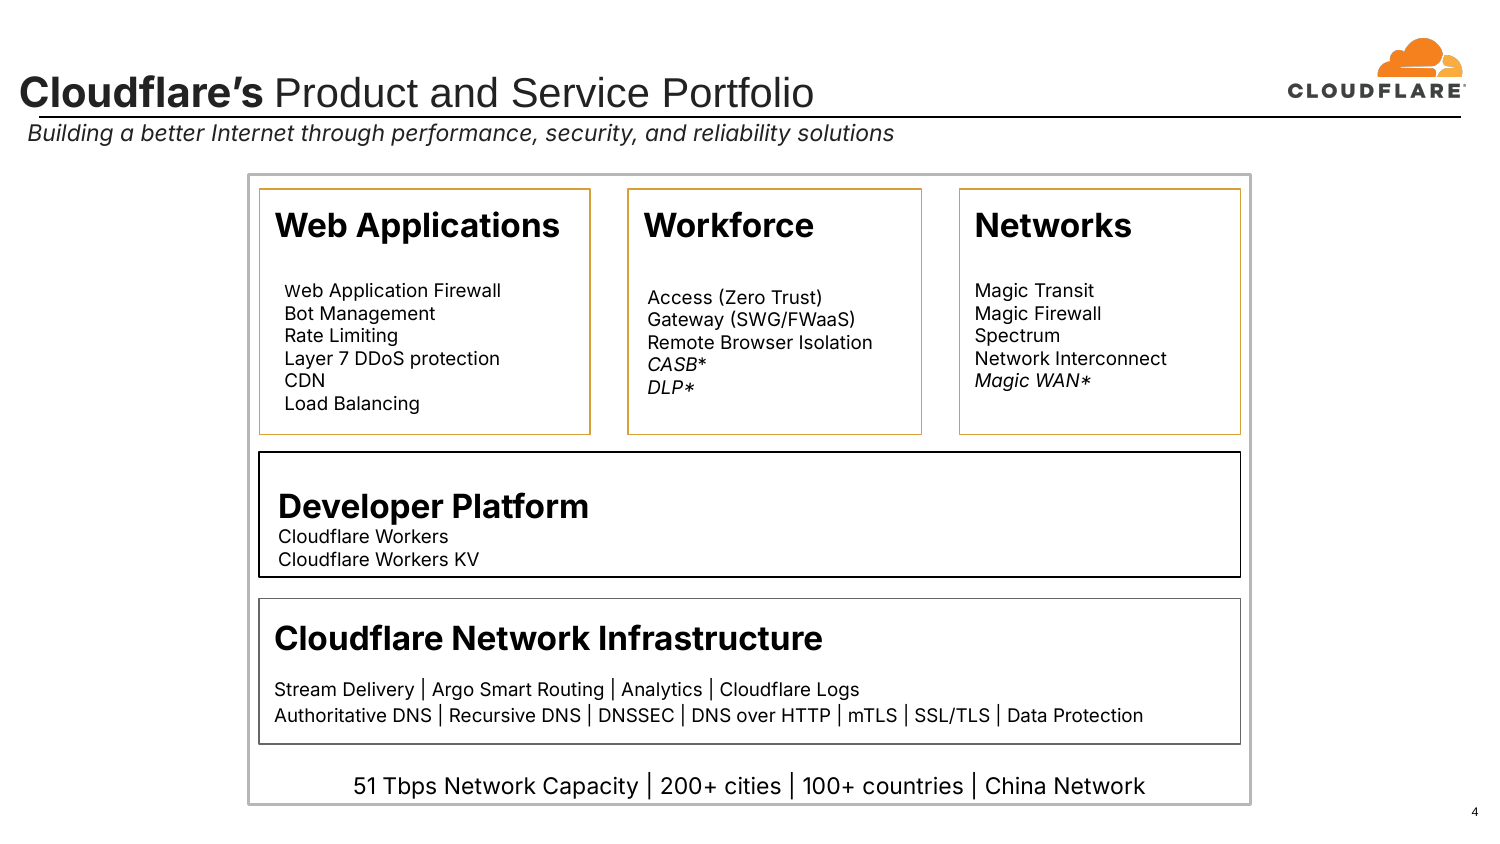

# Cloudflare’s Product and Service Portfolio
Building a better Internet through performance, security, and reliability solutions

Networks
Web Applications
Workforce
Web Application Firewall
Bot Management
Rate Limiting
Layer 7 DDoS protection
CDN
Load Balancing

Magic Transit
Magic Firewall
Spectrum
Network Interconnect
Magic WAN*

Access (Zero Trust)
Gateway (SWG/FWaaS)
Remote Browser Isolation
CASB*
DLP*

Developer Platform
Cloudflare Workers
Cloudflare Workers KV

Cloudflare Network Infrastructure

Stream Delivery | Argo Smart Routing | Analytics | Cloudflare Logs
Authoritative DNS | Recursive DNS | DNSSEC | DNS over HTTP | mTLS | SSL/TLS | Data Protection
51 Tbps Network Capacity | 200+ cities | 100+ countries | China Network
4